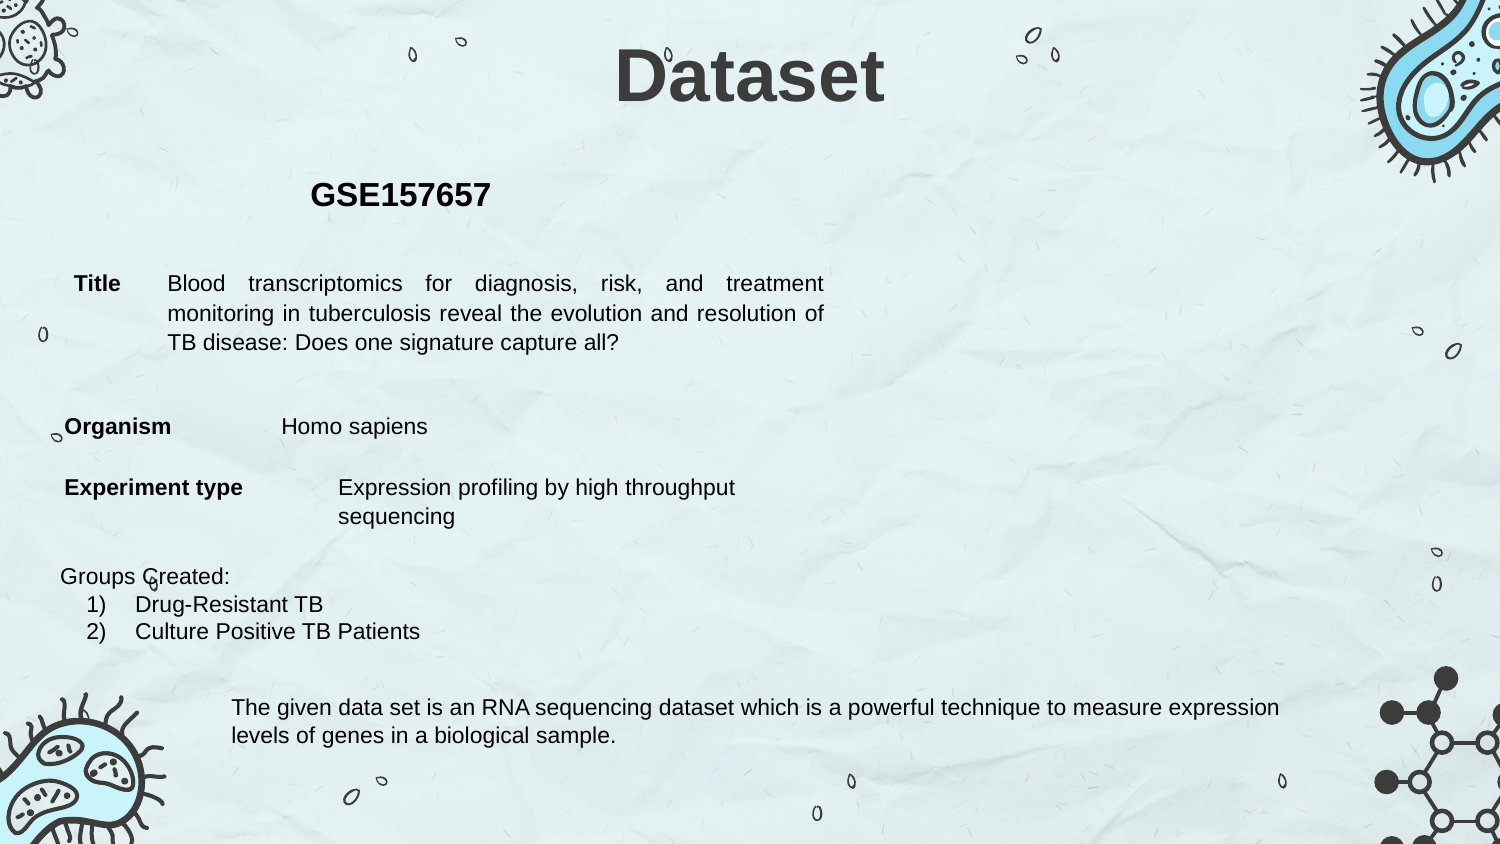

Dataset
GSE157657
| Title | Blood transcriptomics for diagnosis, risk, and treatment monitoring in tuberculosis reveal the evolution and resolution of TB disease: Does one signature capture all? |
| --- | --- |
| Organism | Homo sapiens |
| --- | --- |
| Experiment type | Expression profiling by high throughput sequencing |
| --- | --- |
Groups Created:
Drug-Resistant TB
Culture Positive TB Patients

The given data set is an RNA sequencing dataset which is a powerful technique to measure expression levels of genes in a biological sample.